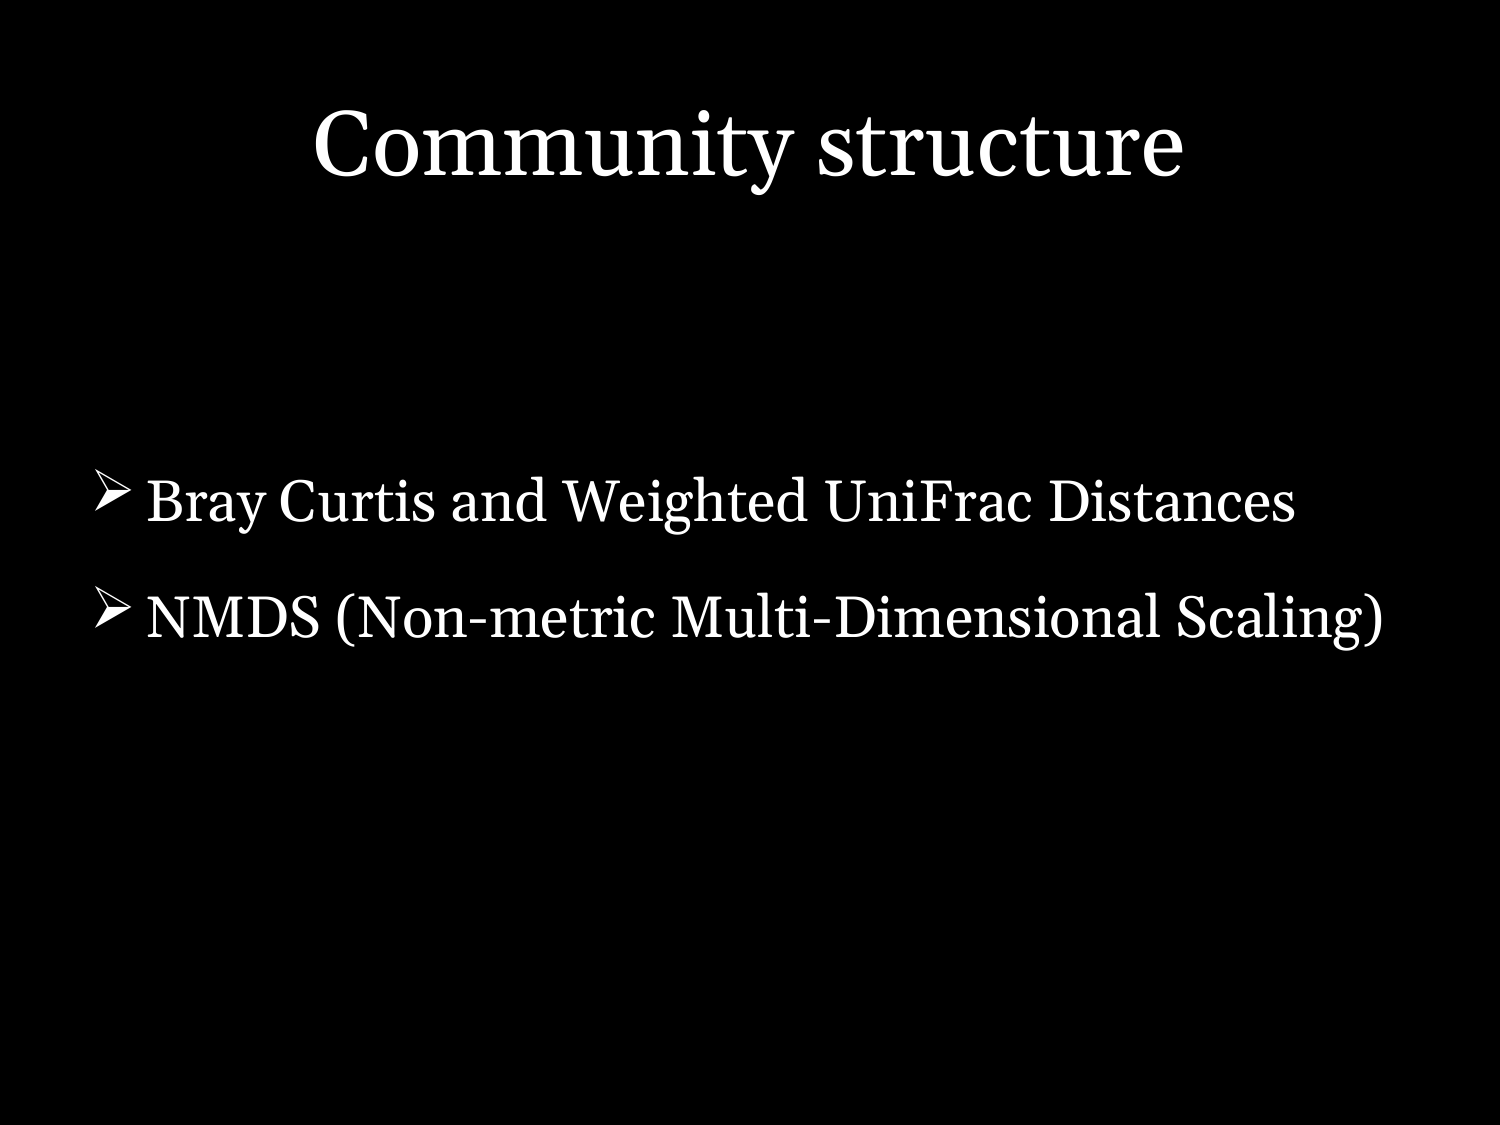

# Community structure
Bray Curtis and Weighted UniFrac Distances
NMDS (Non-metric Multi-Dimensional Scaling)